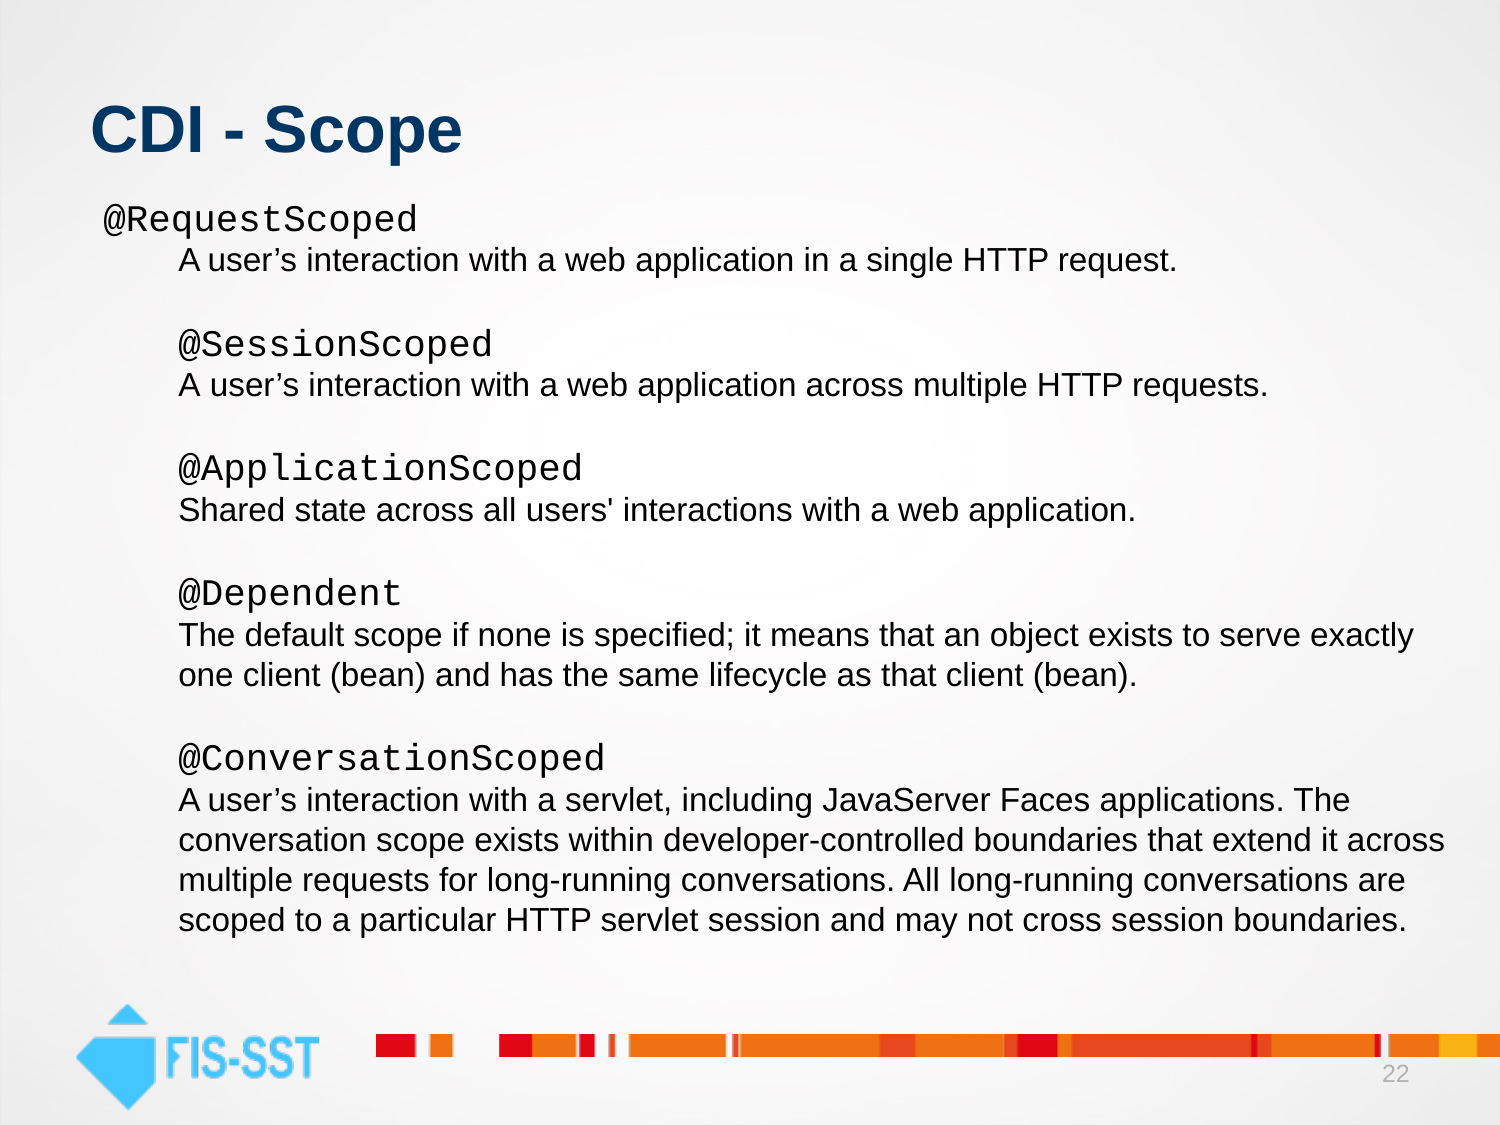

# CDI - Scope
@RequestScoped
A user’s interaction with a web application in a single HTTP request.

@SessionScoped
A user’s interaction with a web application across multiple HTTP requests.

@ApplicationScoped
Shared state across all users' interactions with a web application.

@Dependent
The default scope if none is specified; it means that an object exists to serve exactly one client (bean) and has the same lifecycle as that client (bean).

@ConversationScoped
A user’s interaction with a servlet, including JavaServer Faces applications. The conversation scope exists within developer-controlled boundaries that extend it across multiple requests for long-running conversations. All long-running conversations are scoped to a particular HTTP servlet session and may not cross session boundaries.

22